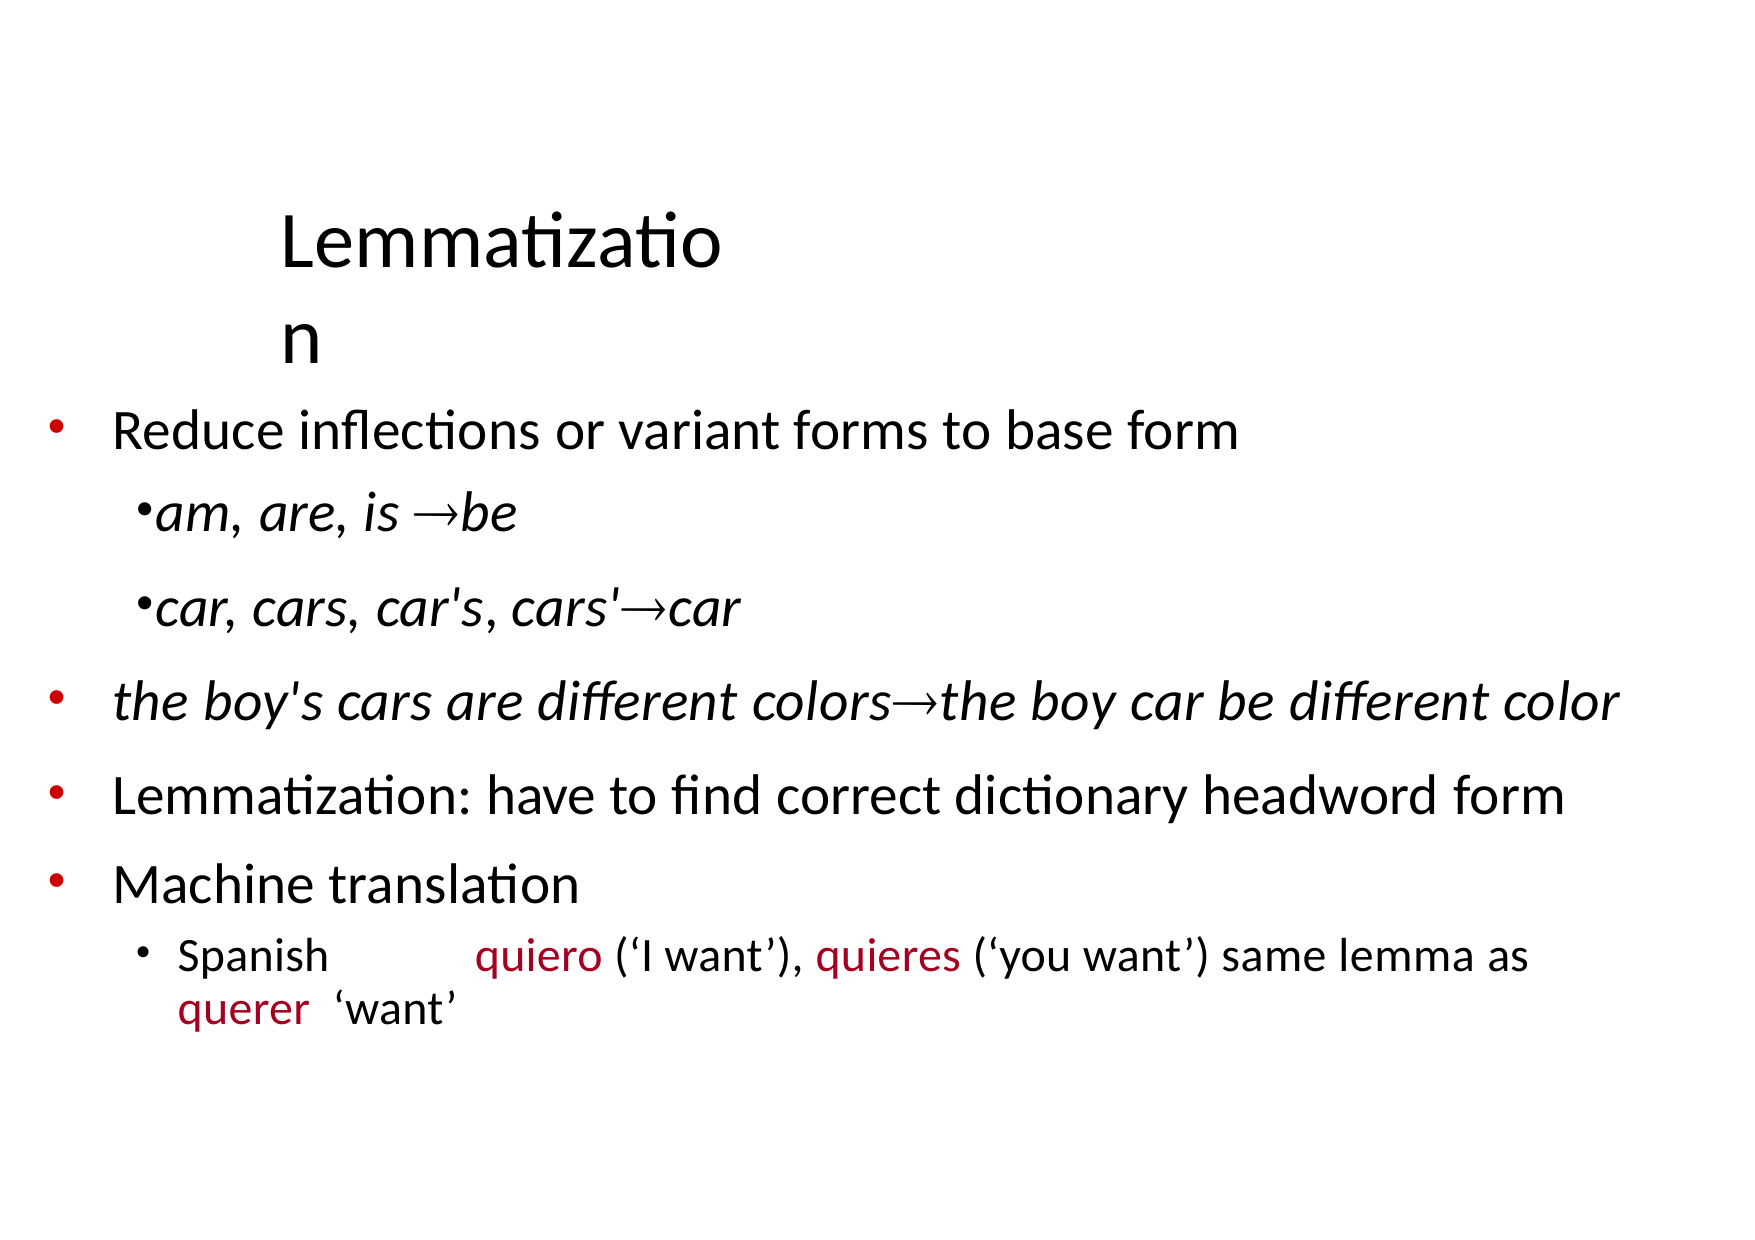

# Lemmatization
Reduce inflections or variant forms to base form
am, are, is →be
car, cars, car's, cars'→car
the boy's cars are different colors→the boy car be different color
Lemmatization: have to find correct dictionary headword form
Machine translation
Spanish	quiero (‘I want’), quieres (‘you want’) same lemma as querer  ‘want’